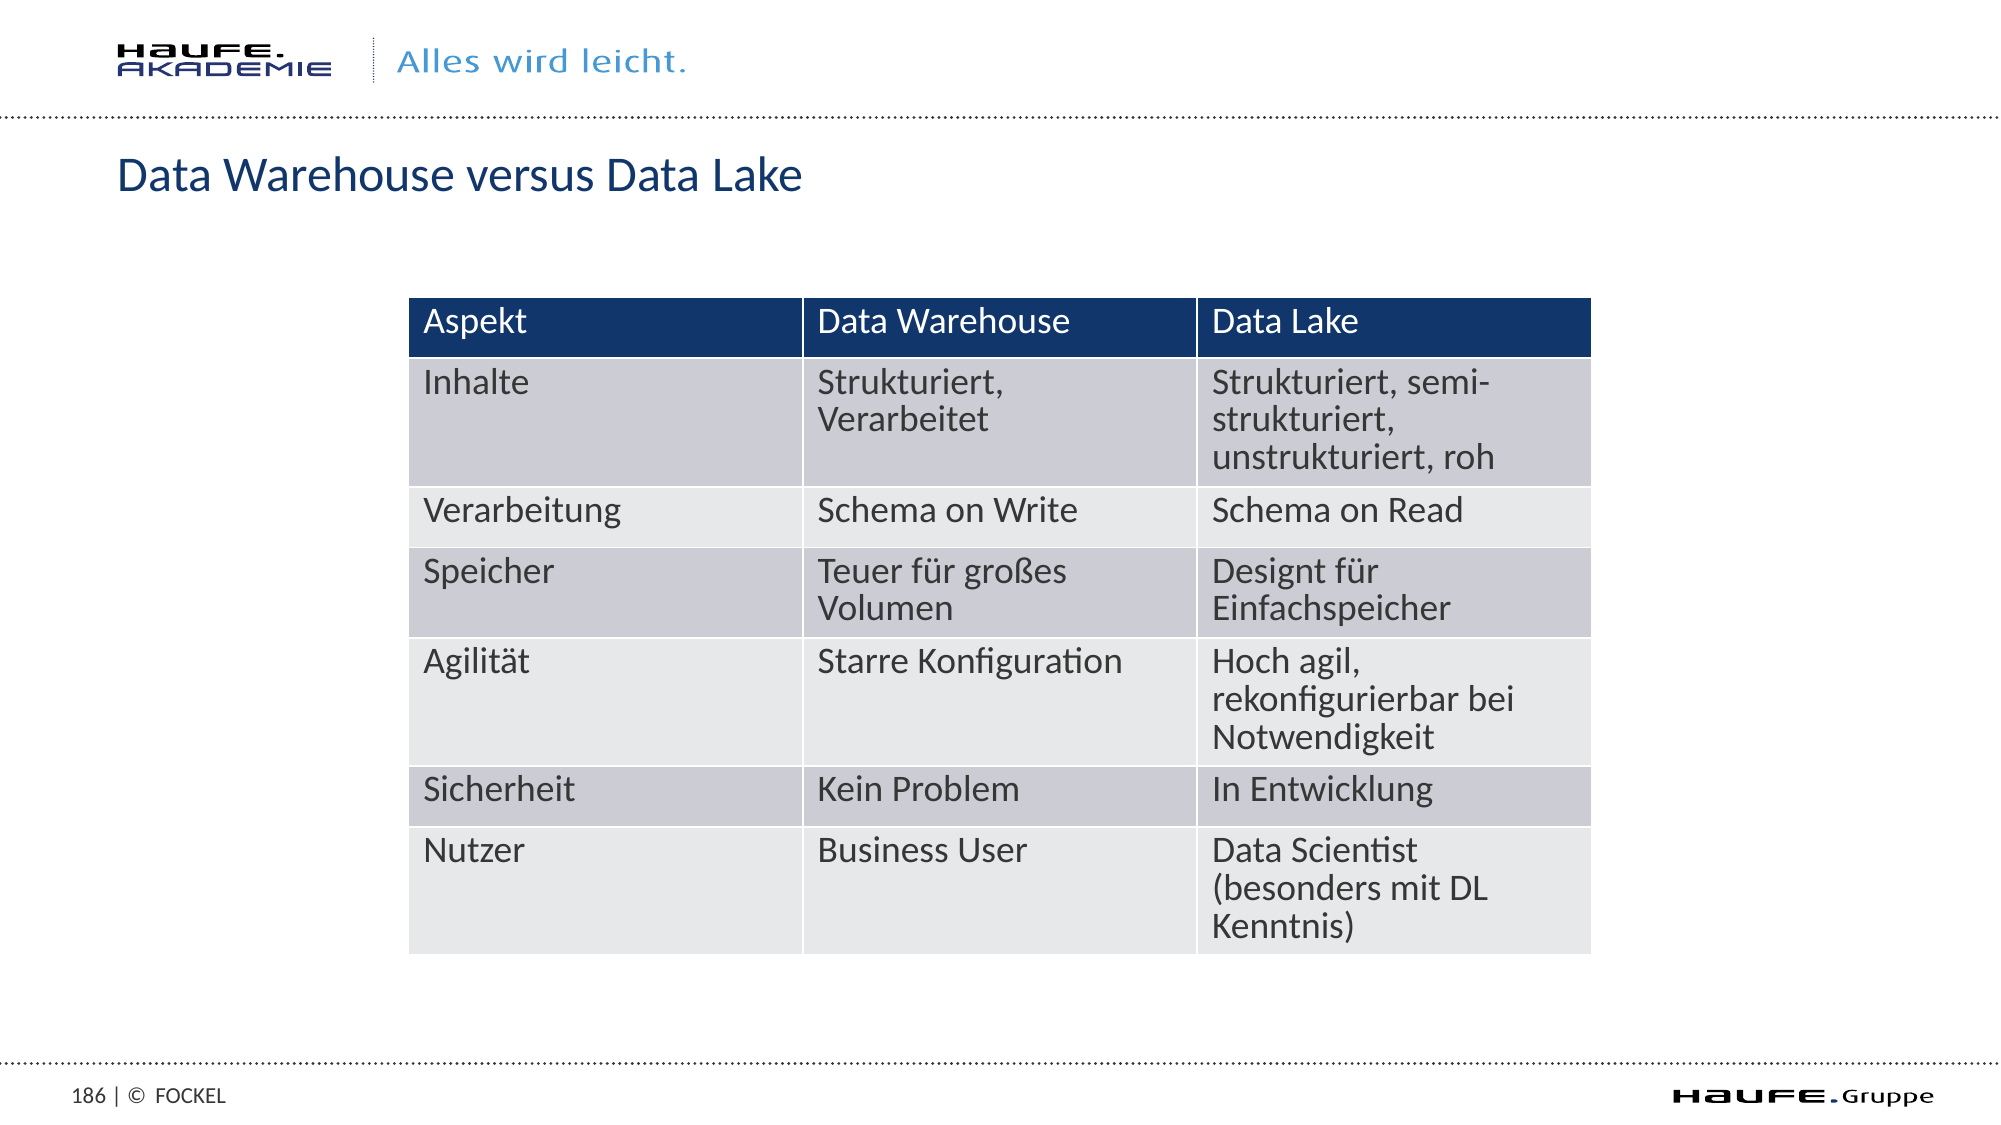

# Data Warehouse versus Data Lake
| Aspekt | Data Warehouse | Data Lake |
| --- | --- | --- |
| Inhalte | Strukturiert, Verarbeitet | Strukturiert, semi-strukturiert, unstrukturiert, roh |
| Verarbeitung | Schema on Write | Schema on Read |
| Speicher | Teuer für großes Volumen | Designt für Einfachspeicher |
| Agilität | Starre Konfiguration | Hoch agil, rekonfigurierbar bei Notwendigkeit |
| Sicherheit | Kein Problem | In Entwicklung |
| Nutzer | Business User | Data Scientist (besonders mit DL Kenntnis) |
186 | ©
Fockel